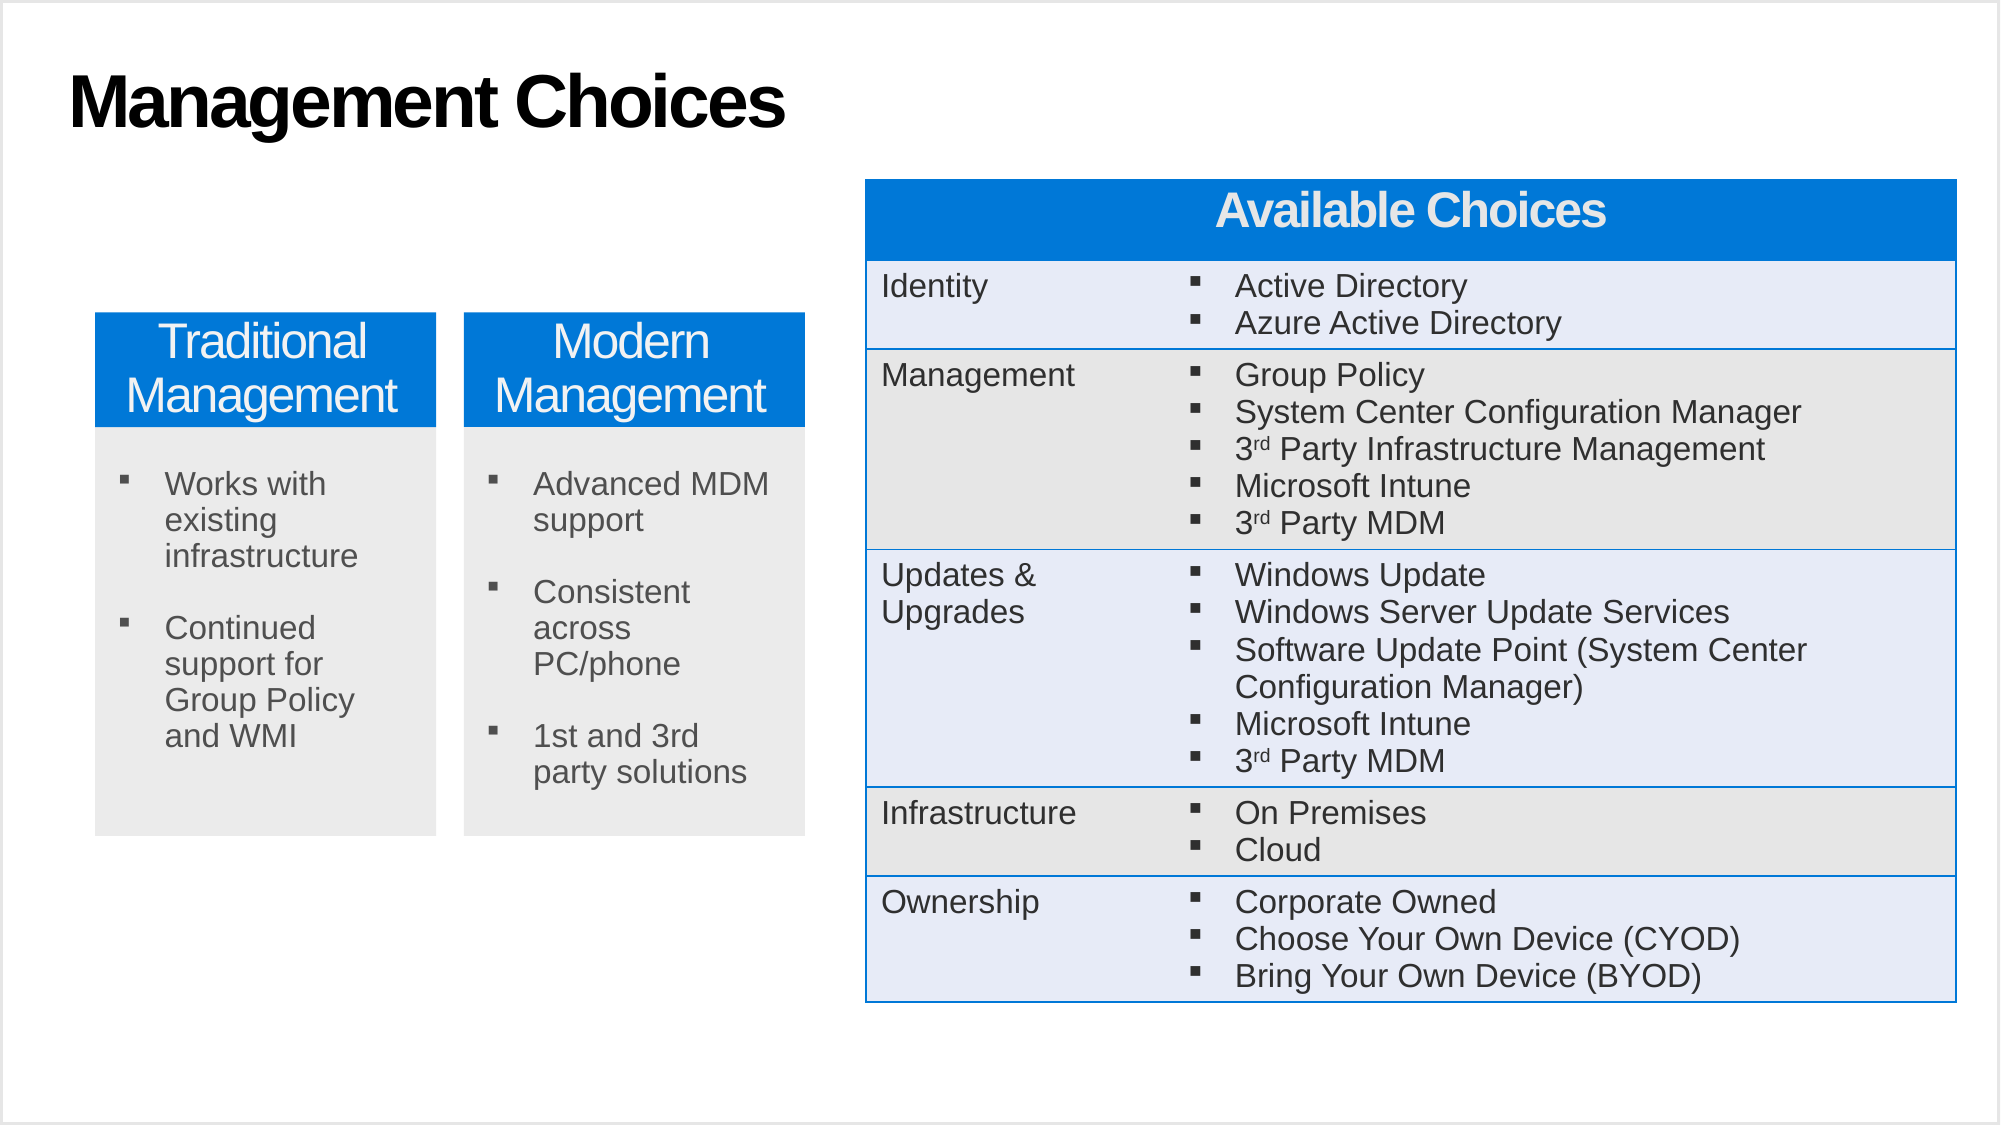

# Management Choices
| Available Choices |  |
| --- | --- |
| Identity | Active Directory Azure Active Directory |
| Management | Group Policy System Center Configuration Manager 3rd Party Infrastructure Management Microsoft Intune 3rd Party MDM |
| Updates & Upgrades | Windows Update Windows Server Update Services Software Update Point (System Center Configuration Manager) Microsoft Intune 3rd Party MDM |
| Infrastructure | On Premises Cloud |
| Ownership | Corporate Owned Choose Your Own Device (CYOD) Bring Your Own Device (BYOD) |
Traditional Management
Modern Management

Works with existing infrastructure

Continued support for Group Policy and WMI

Advanced MDM support

Consistent across PC/phone

1st and 3rd party solutions